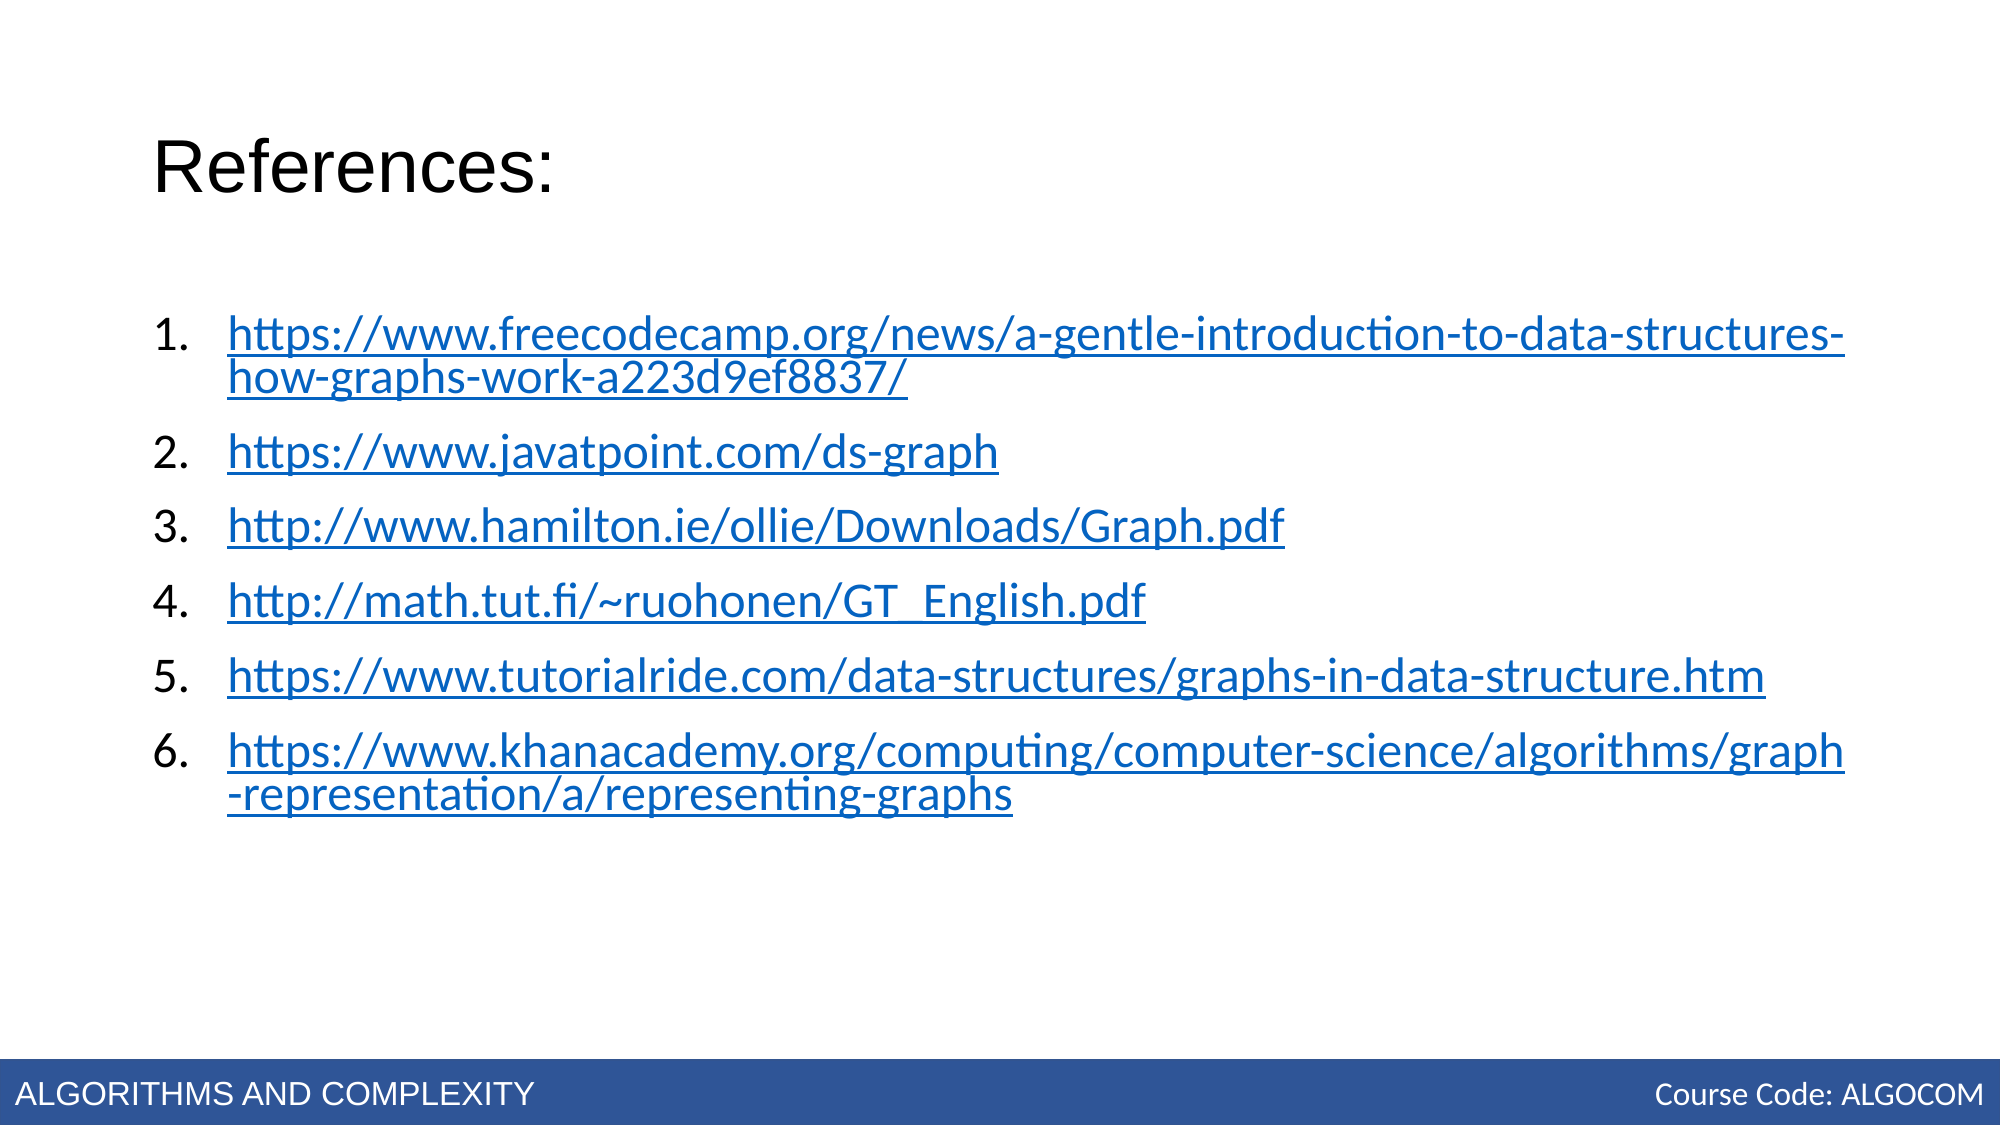

# References:
https://www.freecodecamp.org/news/a-gentle-introduction-to-data-structures-how-graphs-work-a223d9ef8837/
https://www.javatpoint.com/ds-graph
http://www.hamilton.ie/ollie/Downloads/Graph.pdf
http://math.tut.fi/~ruohonen/GT_English.pdf
https://www.tutorialride.com/data-structures/graphs-in-data-structure.htm
https://www.khanacademy.org/computing/computer-science/algorithms/graph-representation/a/representing-graphs

ALGORITHMS AND COMPLEXITY
Course Code: ALGOCOM